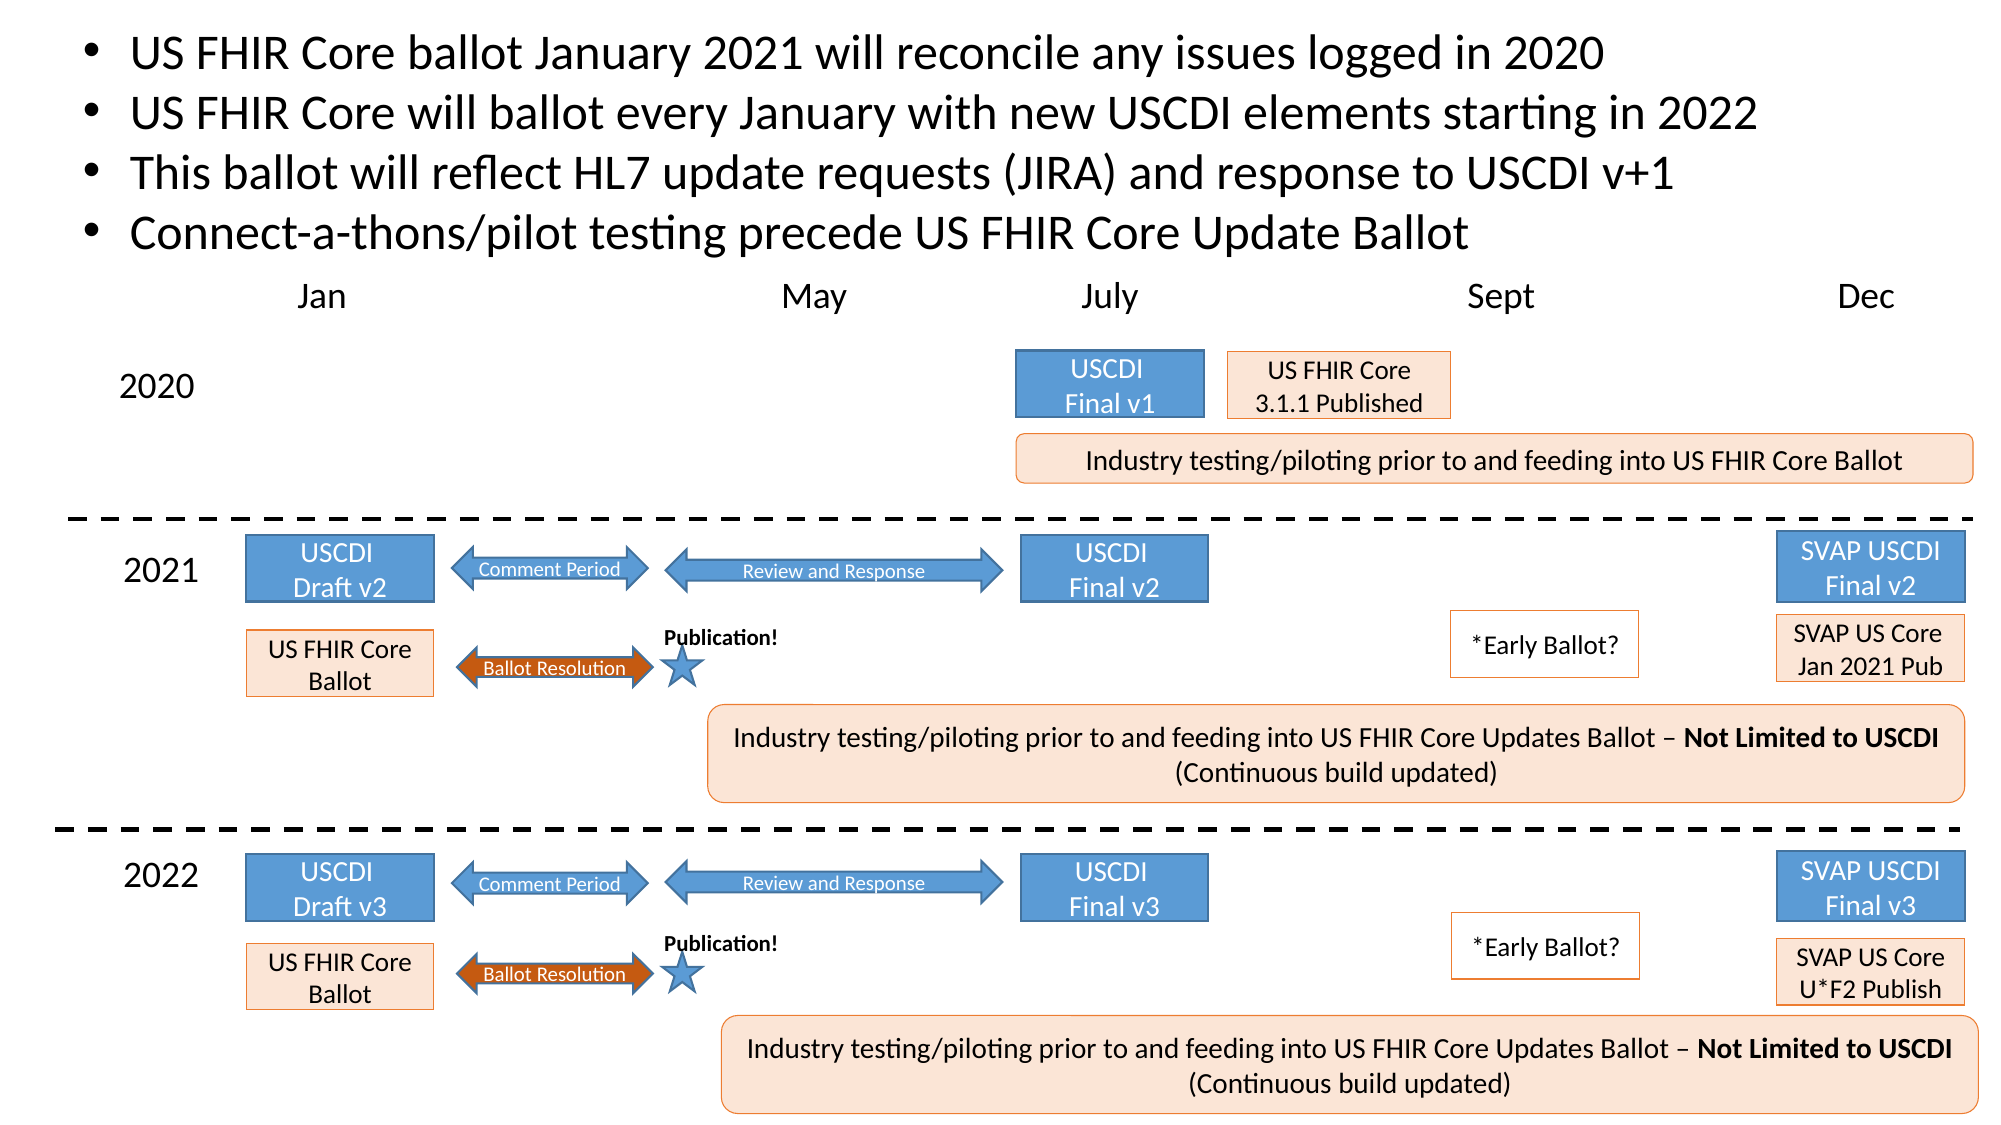

US FHIR Core ballot January 2021 will reconcile any issues logged in 2020
US FHIR Core will ballot every January with new USCDI elements starting in 2022
This ballot will reflect HL7 update requests (JIRA) and response to USCDI v+1
Connect-a-thons/pilot testing precede US FHIR Core Update Ballot
Jan
May
July
Sept
Dec
USCDI
Final v1
US FHIR Core 3.1.1 Published
2020
Industry testing/piloting prior to and feeding into US FHIR Core Ballot
SVAP USCDI Final v2
USCDI
Final v2
USCDI
Draft v2
2021
Comment Period
Review and Response
*Early Ballot?
SVAP US Core
Jan 2021 Pub
Publication!
US FHIR Core Ballot

Ballot Resolution
Industry testing/piloting prior to and feeding into US FHIR Core Updates Ballot – Not Limited to USCDI
(Continuous build updated)
2022
SVAP USCDI Final v3
USCDI
Final v3
USCDI
Draft v3
Review and Response
Comment Period
*Early Ballot?
Publication!
SVAP US Core U*F2 Publish
US FHIR Core Ballot

Ballot Resolution
Industry testing/piloting prior to and feeding into US FHIR Core Updates Ballot – Not Limited to USCDI
(Continuous build updated)